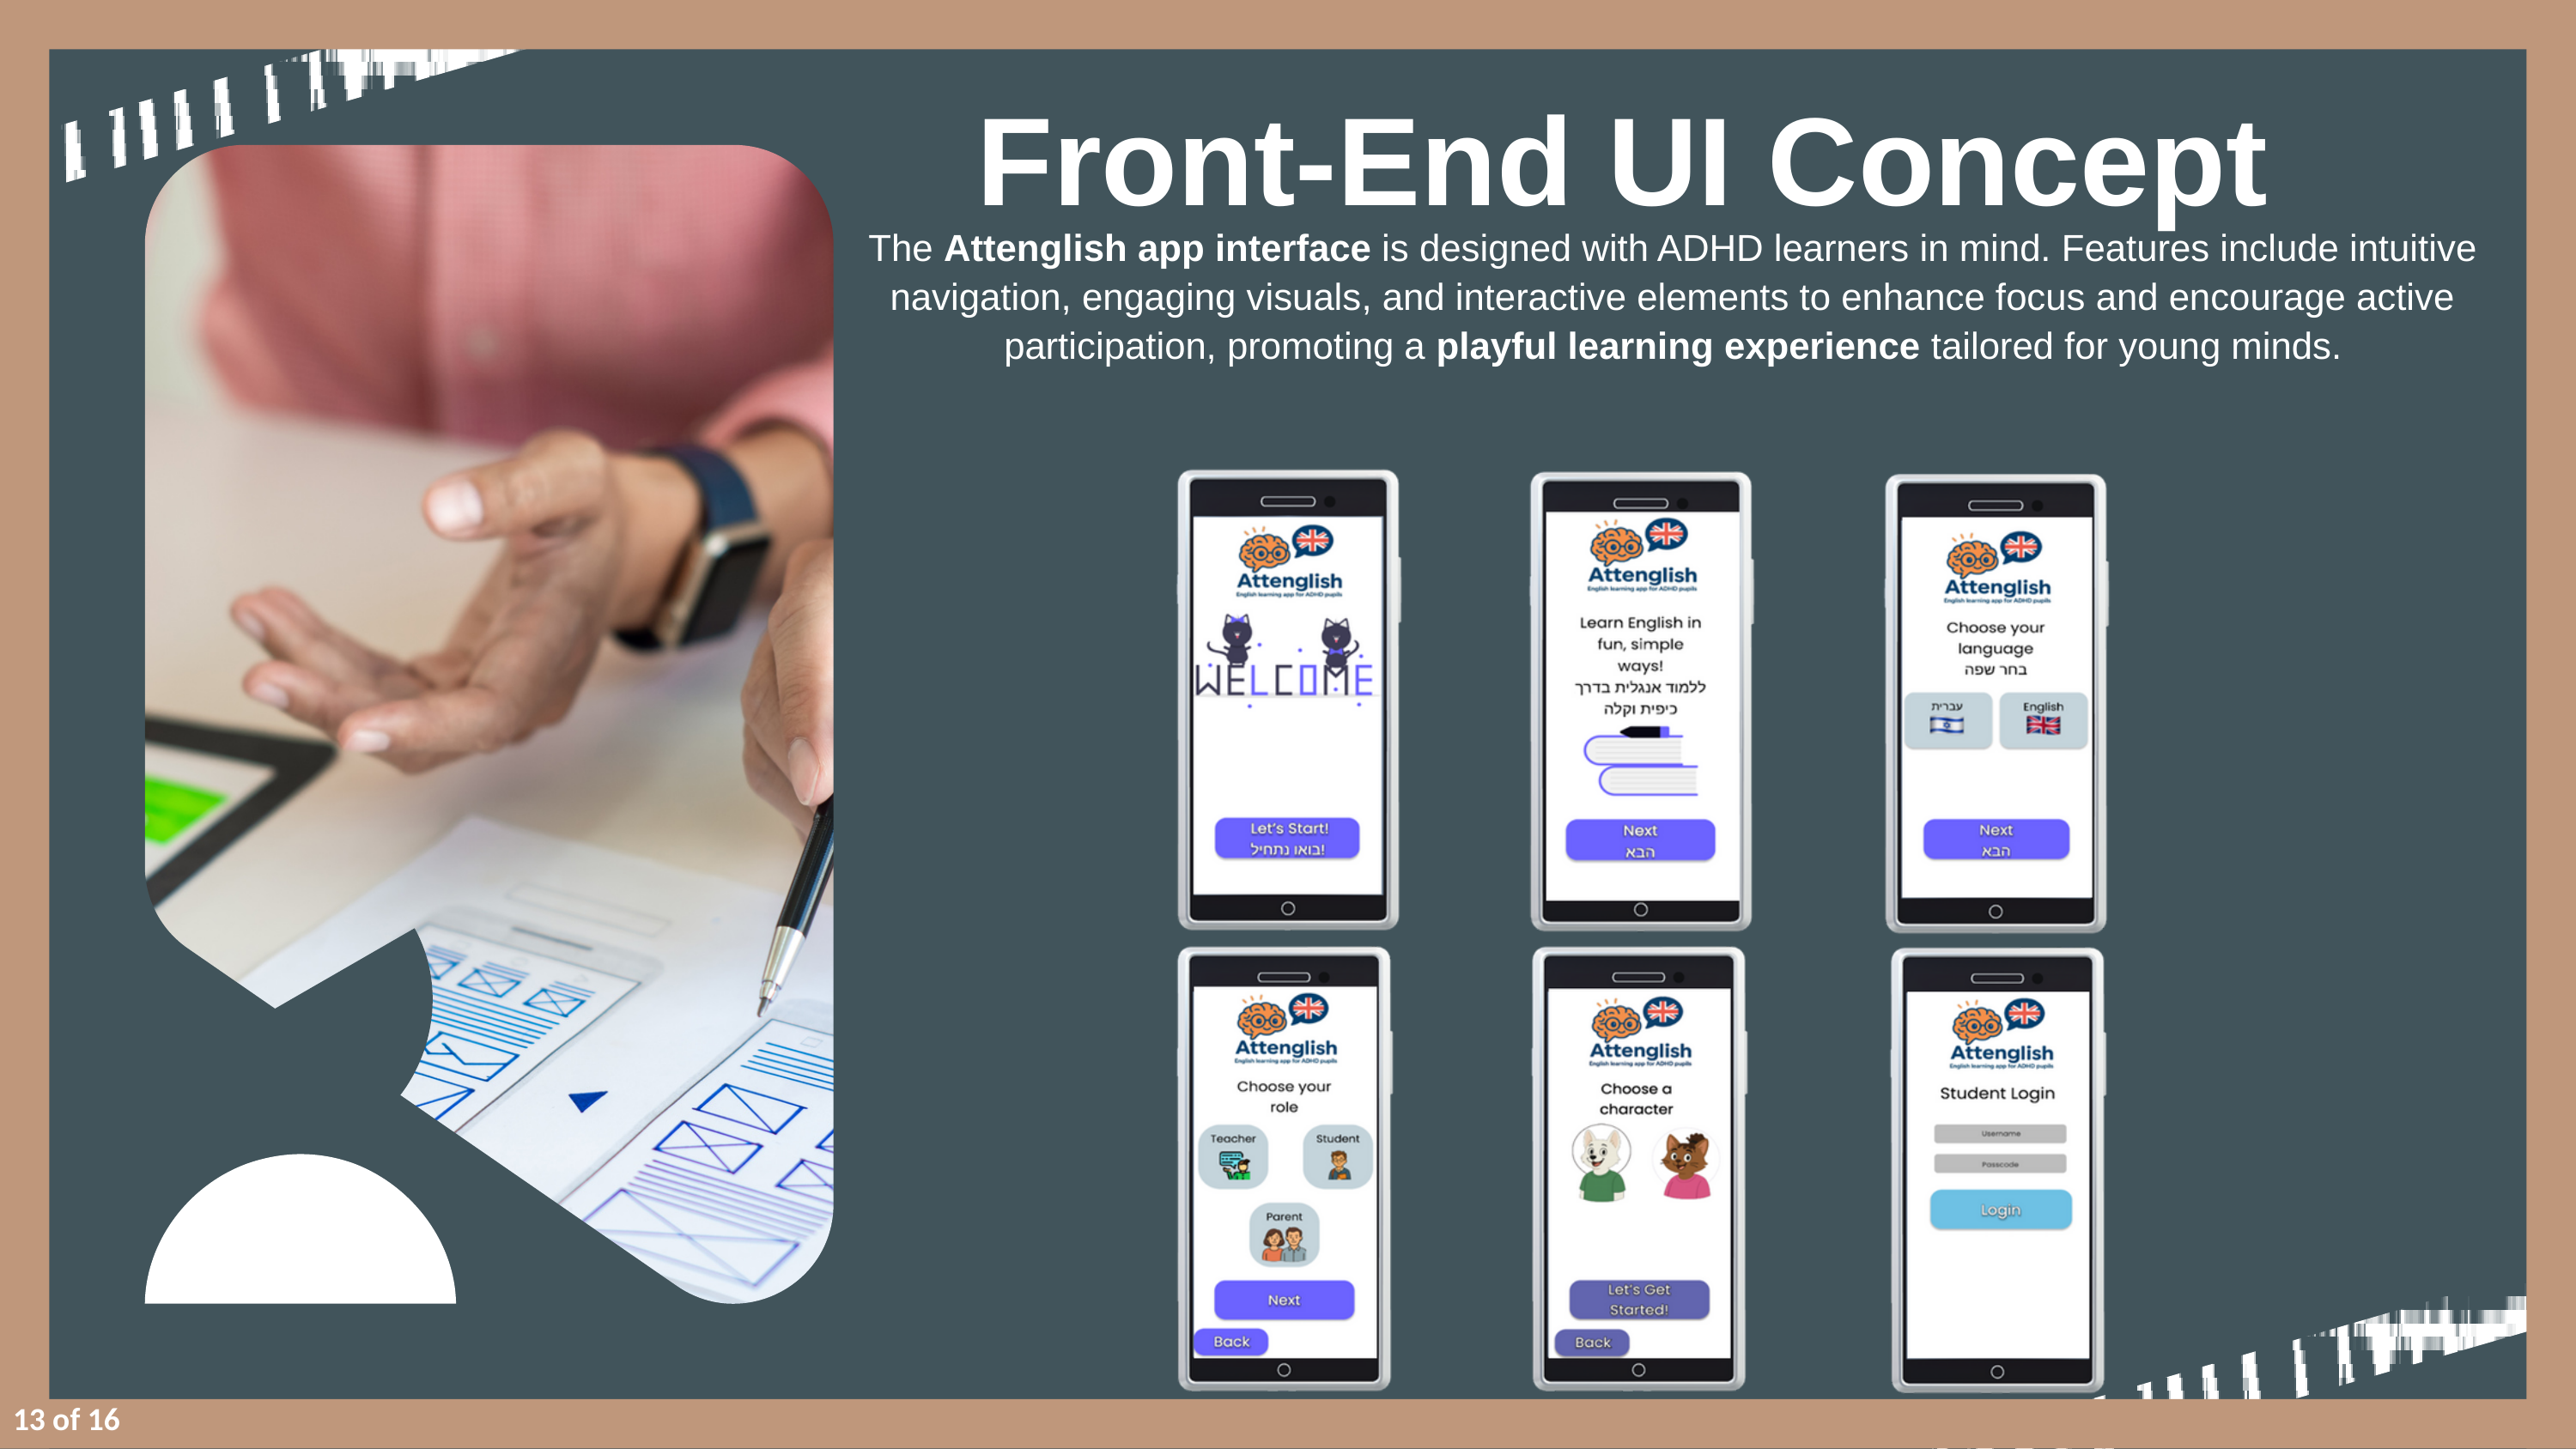

Front-End UI Concept

The Attenglish app interface is designed with ADHD learners in mind. Features include intuitive navigation, engaging visuals, and interactive elements to enhance focus and encourage active participation, promoting a playful learning experience tailored for young minds.

13 of 16